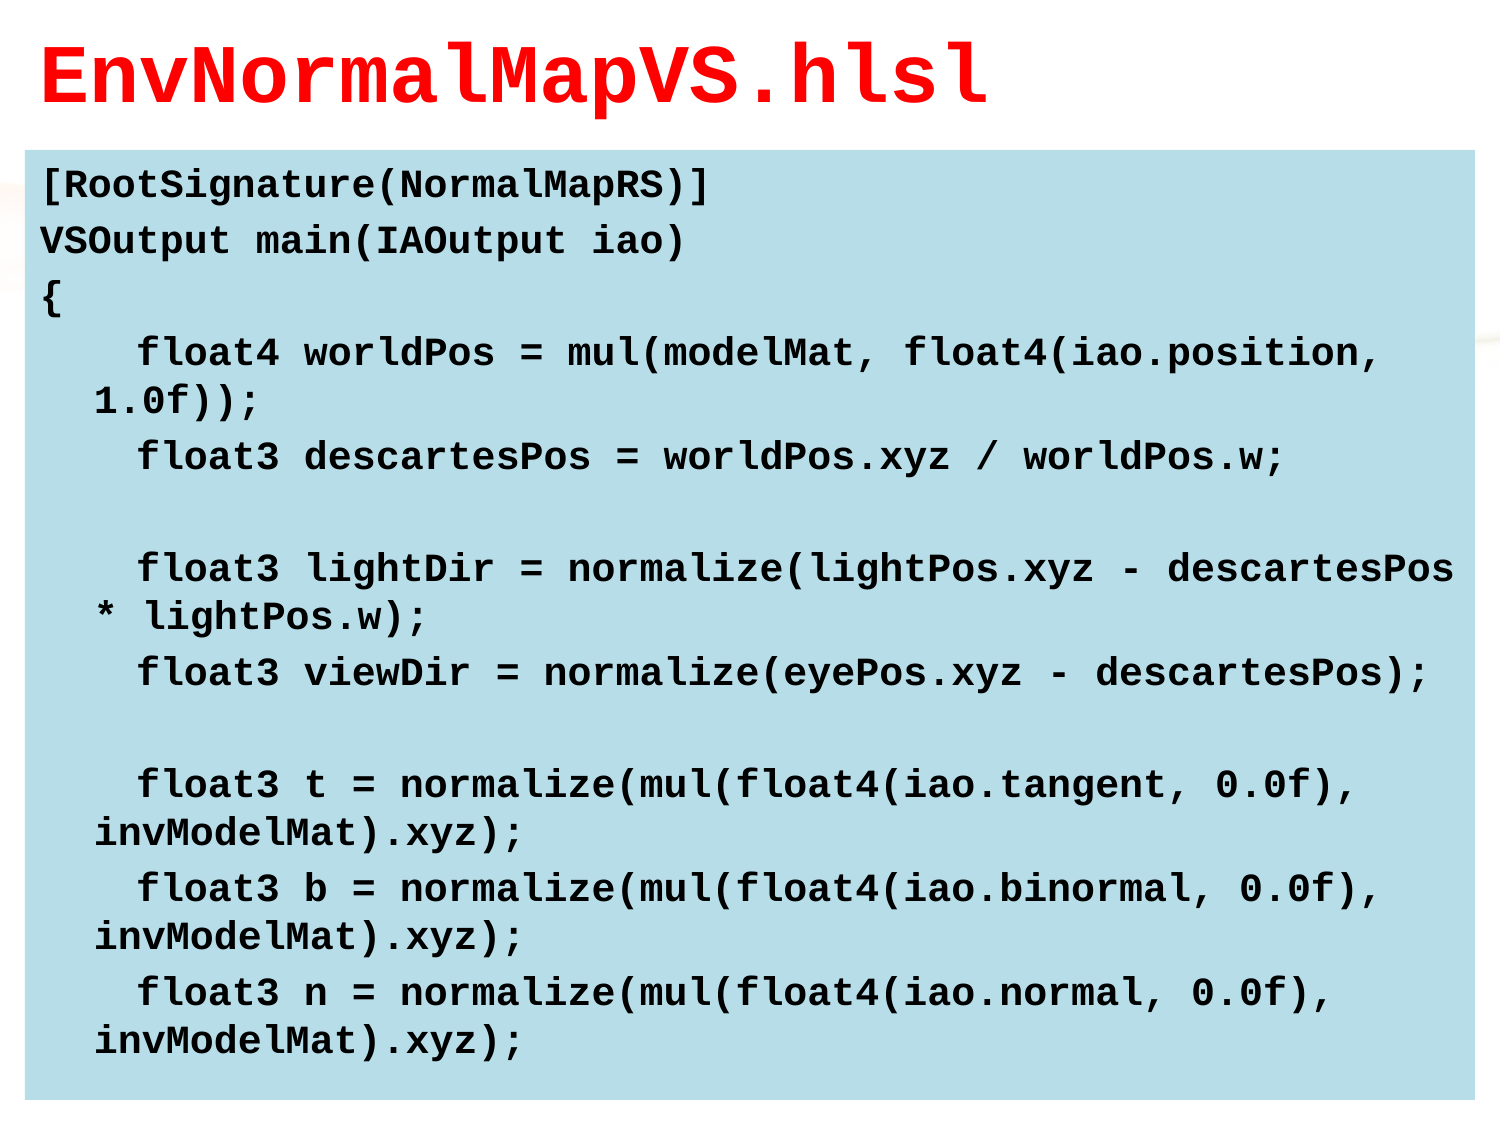

# EnvNormalMapVS.hlsl
[RootSignature(NormalMapRS)]
VSOutput main(IAOutput iao)
{
    float4 worldPos = mul(modelMat, float4(iao.position, 1.0f));
    float3 descartesPos = worldPos.xyz / worldPos.w;

    float3 lightDir = normalize(lightPos.xyz - descartesPos * lightPos.w);
    float3 viewDir = normalize(eyePos.xyz - descartesPos);

    float3 t = normalize(mul(float4(iao.tangent, 0.0f), invModelMat).xyz);
    float3 b = normalize(mul(float4(iao.binormal, 0.0f), invModelMat).xyz);
    float3 n = normalize(mul(float4(iao.normal, 0.0f), invModelMat).xyz);